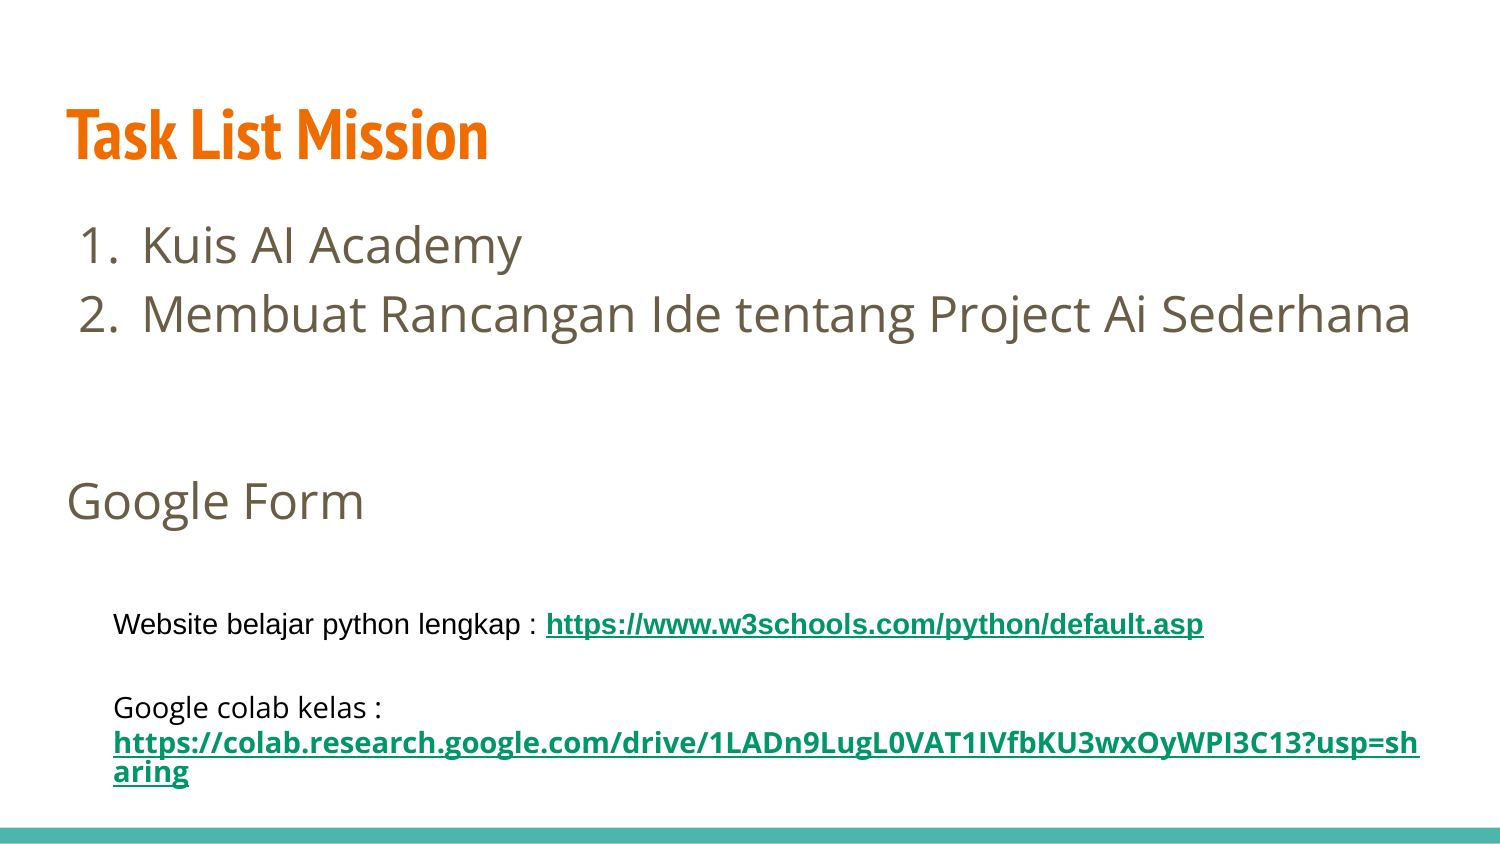

# Task List Mission
Kuis AI Academy
Membuat Rancangan Ide tentang Project Ai Sederhana

Google Form
Website belajar python lengkap : https://www.w3schools.com/python/default.asp

Google colab kelas : https://colab.research.google.com/drive/1LADn9LugL0VAT1IVfbKU3wxOyWPI3C13?usp=sharing